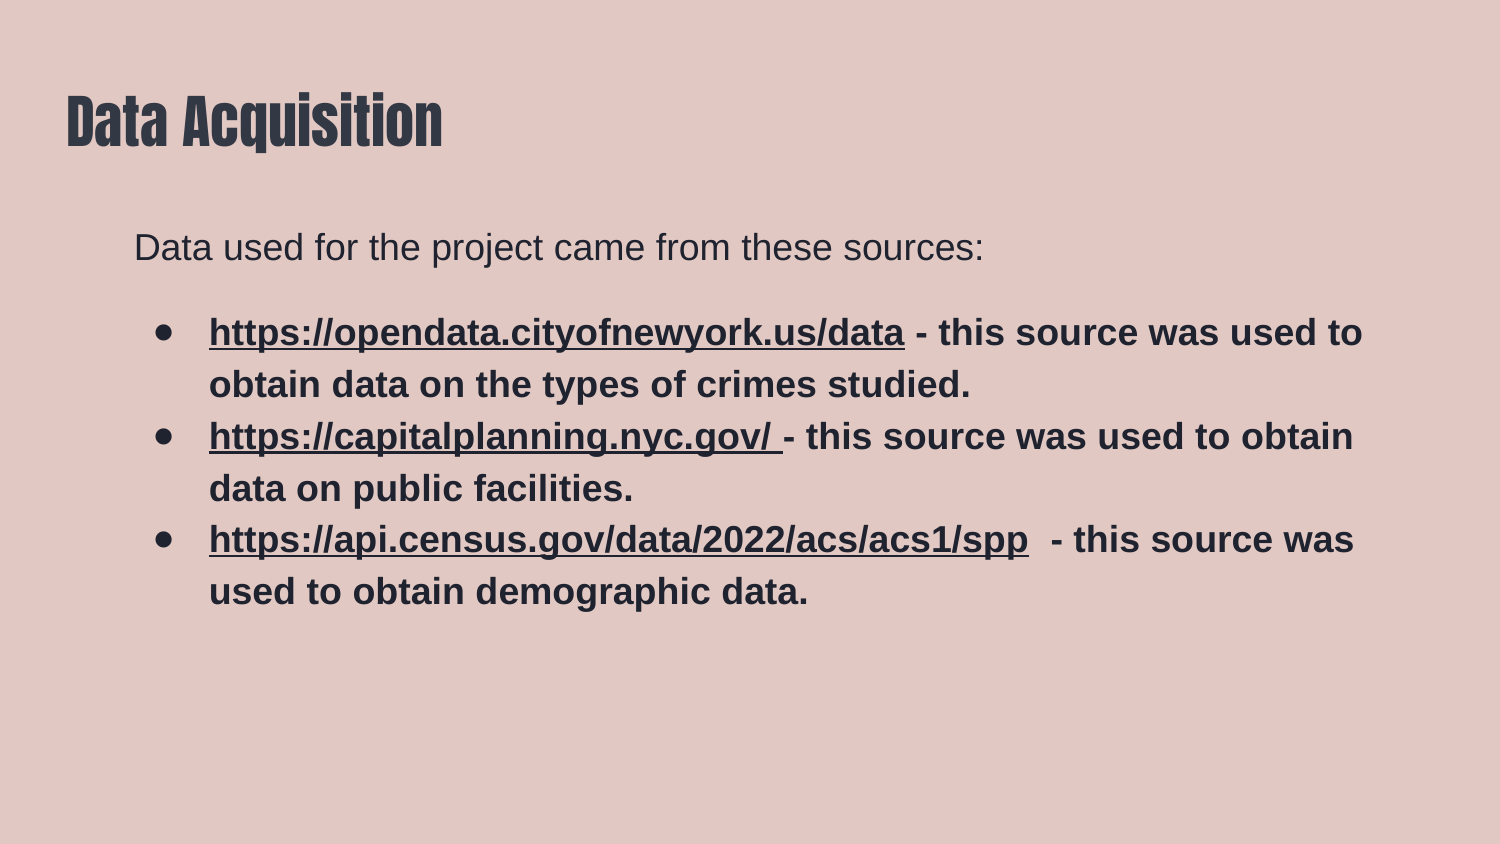

Data Acquisition

Data used for the project came from these sources:
https://opendata.cityofnewyork.us/data - this source was used to obtain data on the types of crimes studied.
https://capitalplanning.nyc.gov/ - this source was used to obtain data on public facilities.
https://api.census.gov/data/2022/acs/acs1/spp  - this source was used to obtain demographic data.